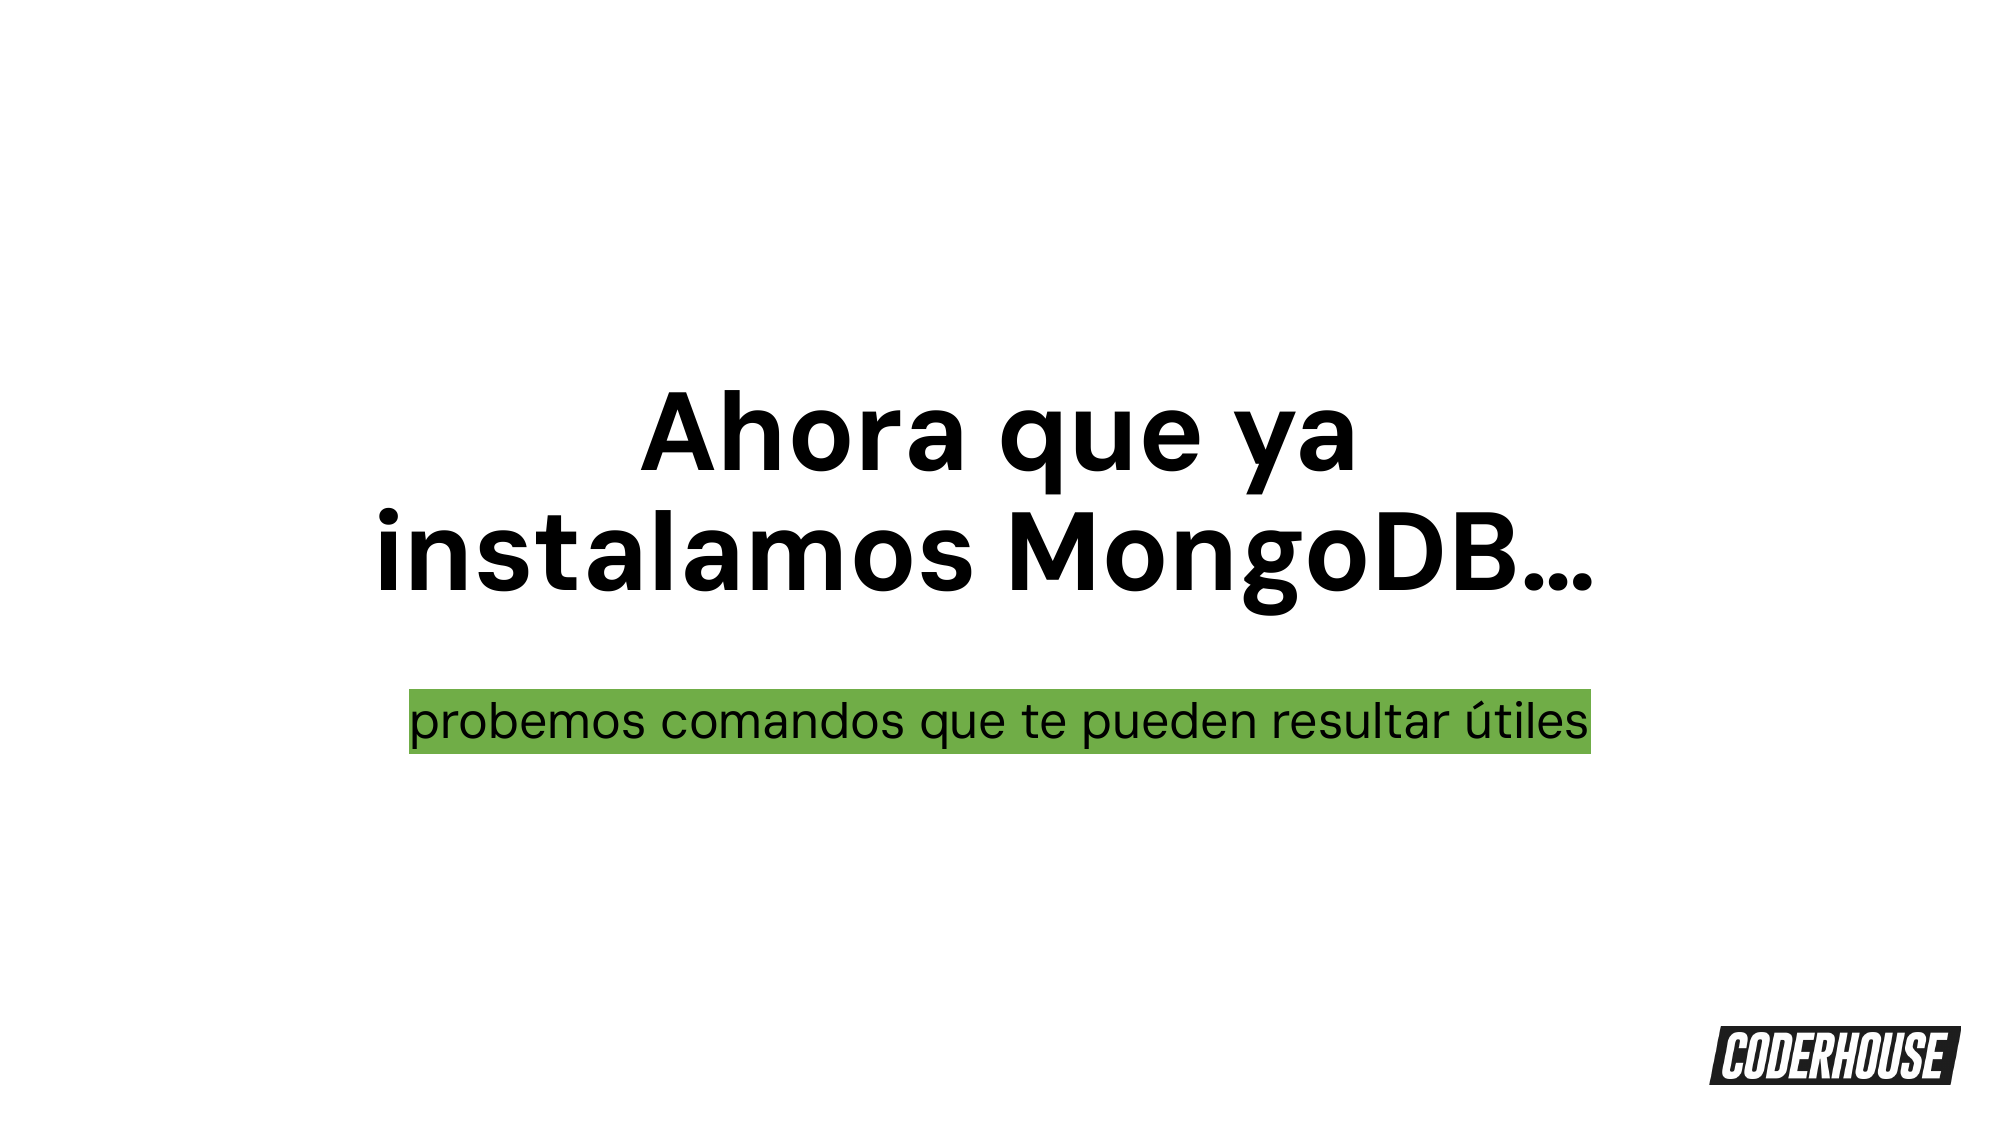

Ahora que ya instalamos MongoDB…
probemos comandos que te pueden resultar útiles